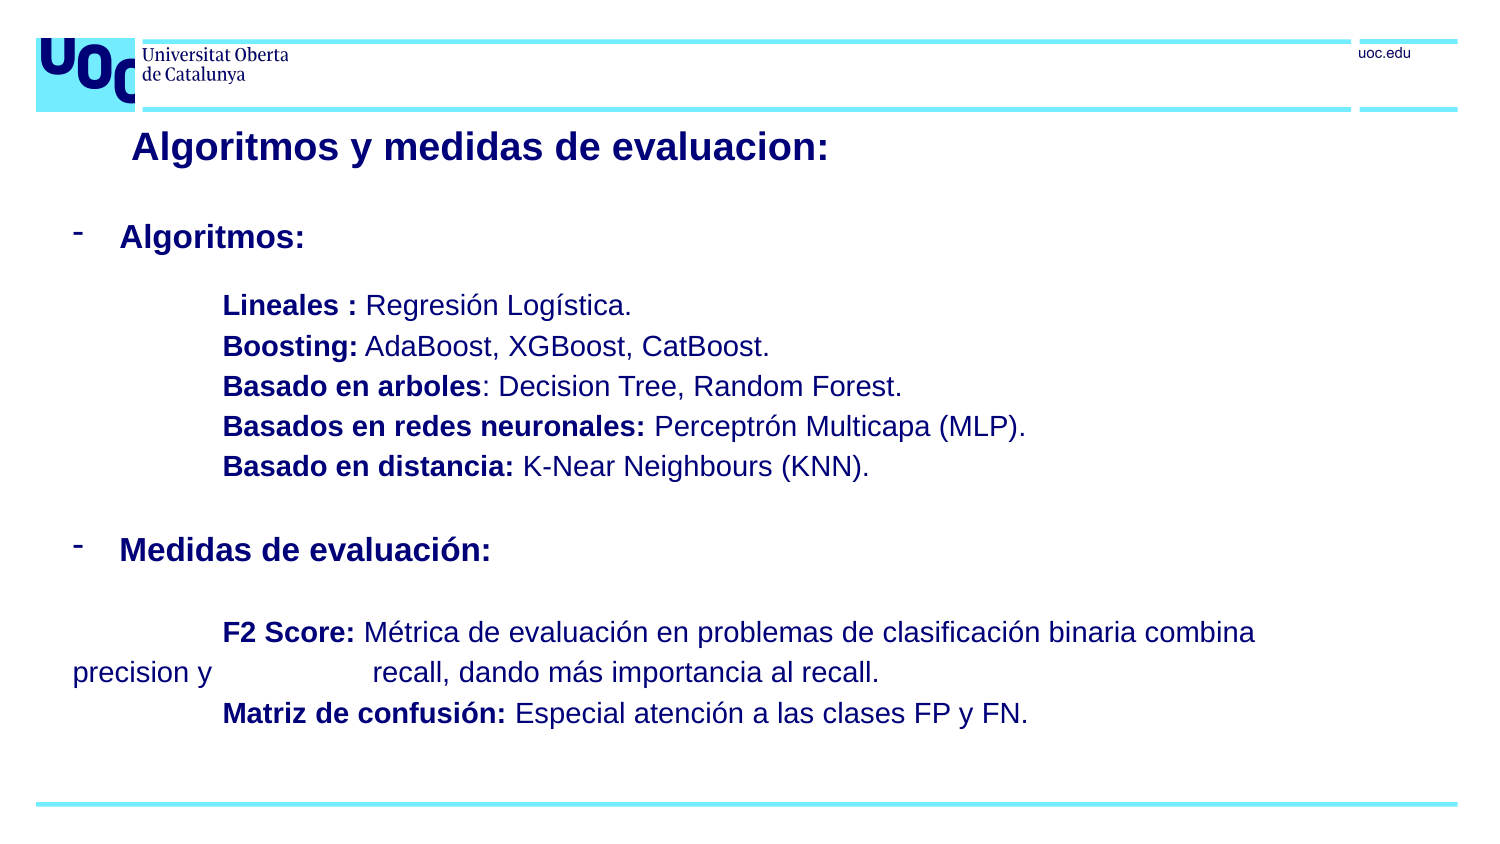

# Algoritmos y medidas de evaluacion:

Algoritmos:

	Lineales : Regresión Logística.
	Boosting: AdaBoost, XGBoost, CatBoost.
	Basado en arboles: Decision Tree, Random Forest.
	Basados en redes neuronales: Perceptrón Multicapa (MLP).
	Basado en distancia: K-Near Neighbours (KNN).

Medidas de evaluación:

	F2 Score: Métrica de evaluación en problemas de clasificación binaria combina  	precision y 		recall, dando más importancia al recall.
	Matriz de confusión: Especial atención a las clases FP y FN.